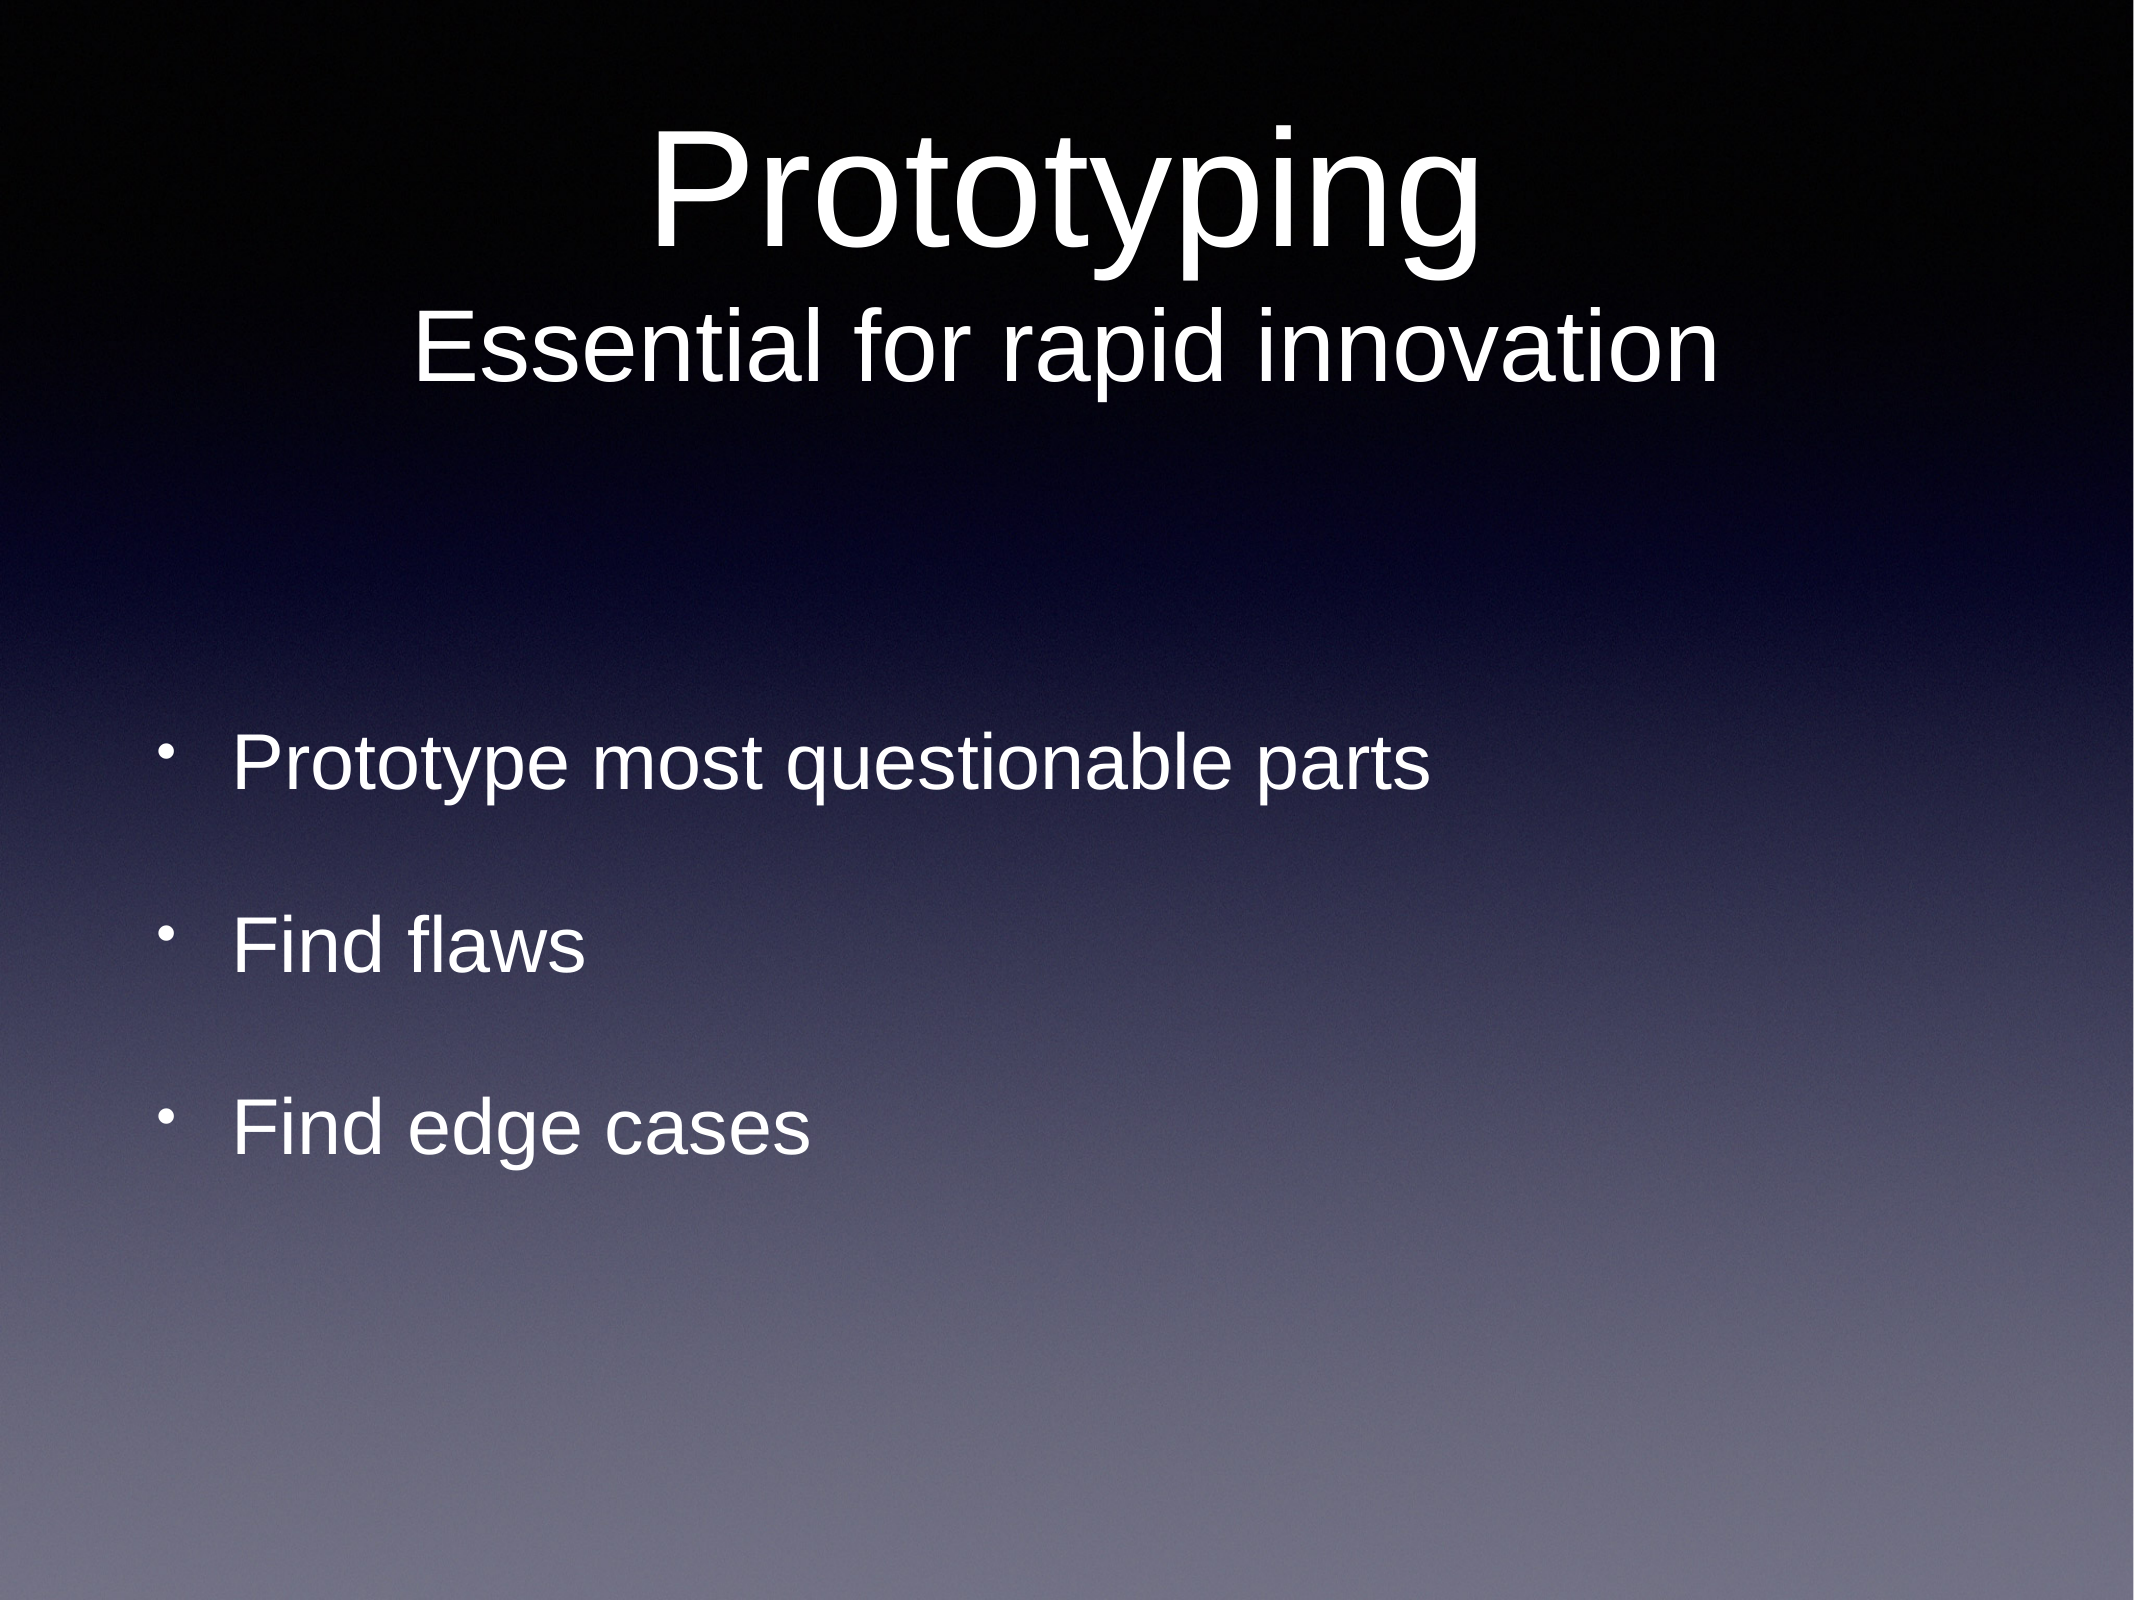

# Prototyping
Essential for rapid innovation
Prototype most questionable parts
Find flaws
Find edge cases